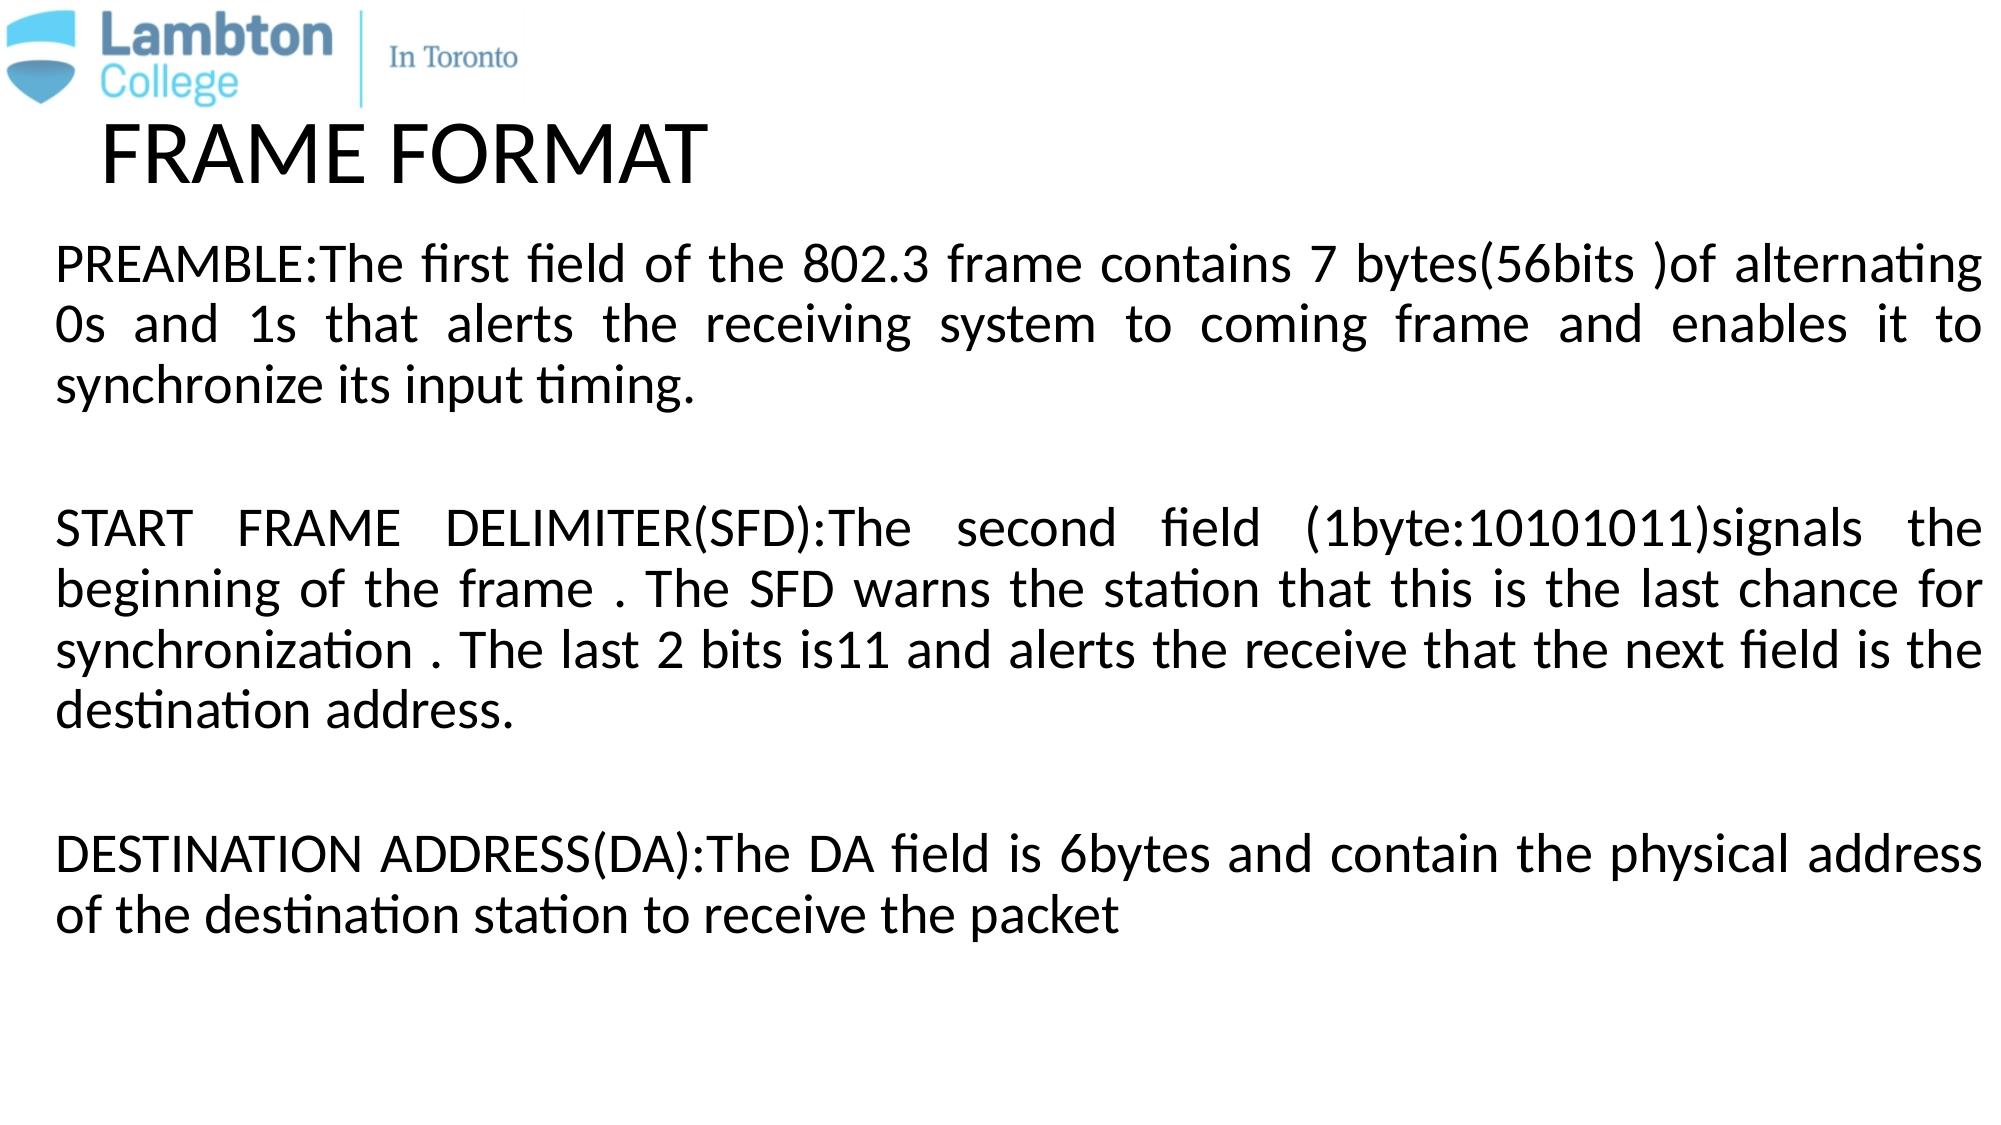

# FRAME FORMAT
PREAMBLE:The first field of the 802.3 frame contains 7 bytes(56bits )of alternating 0s and 1s that alerts the receiving system to coming frame and enables it to synchronize its input timing.

START FRAME DELIMITER(SFD):The second field (1byte:10101011)signals the beginning of the frame . The SFD warns the station that this is the last chance for synchronization . The last 2 bits is11 and alerts the receive that the next field is the destination address.

DESTINATION ADDRESS(DA):The DA field is 6bytes and contain the physical address of the destination station to receive the packet